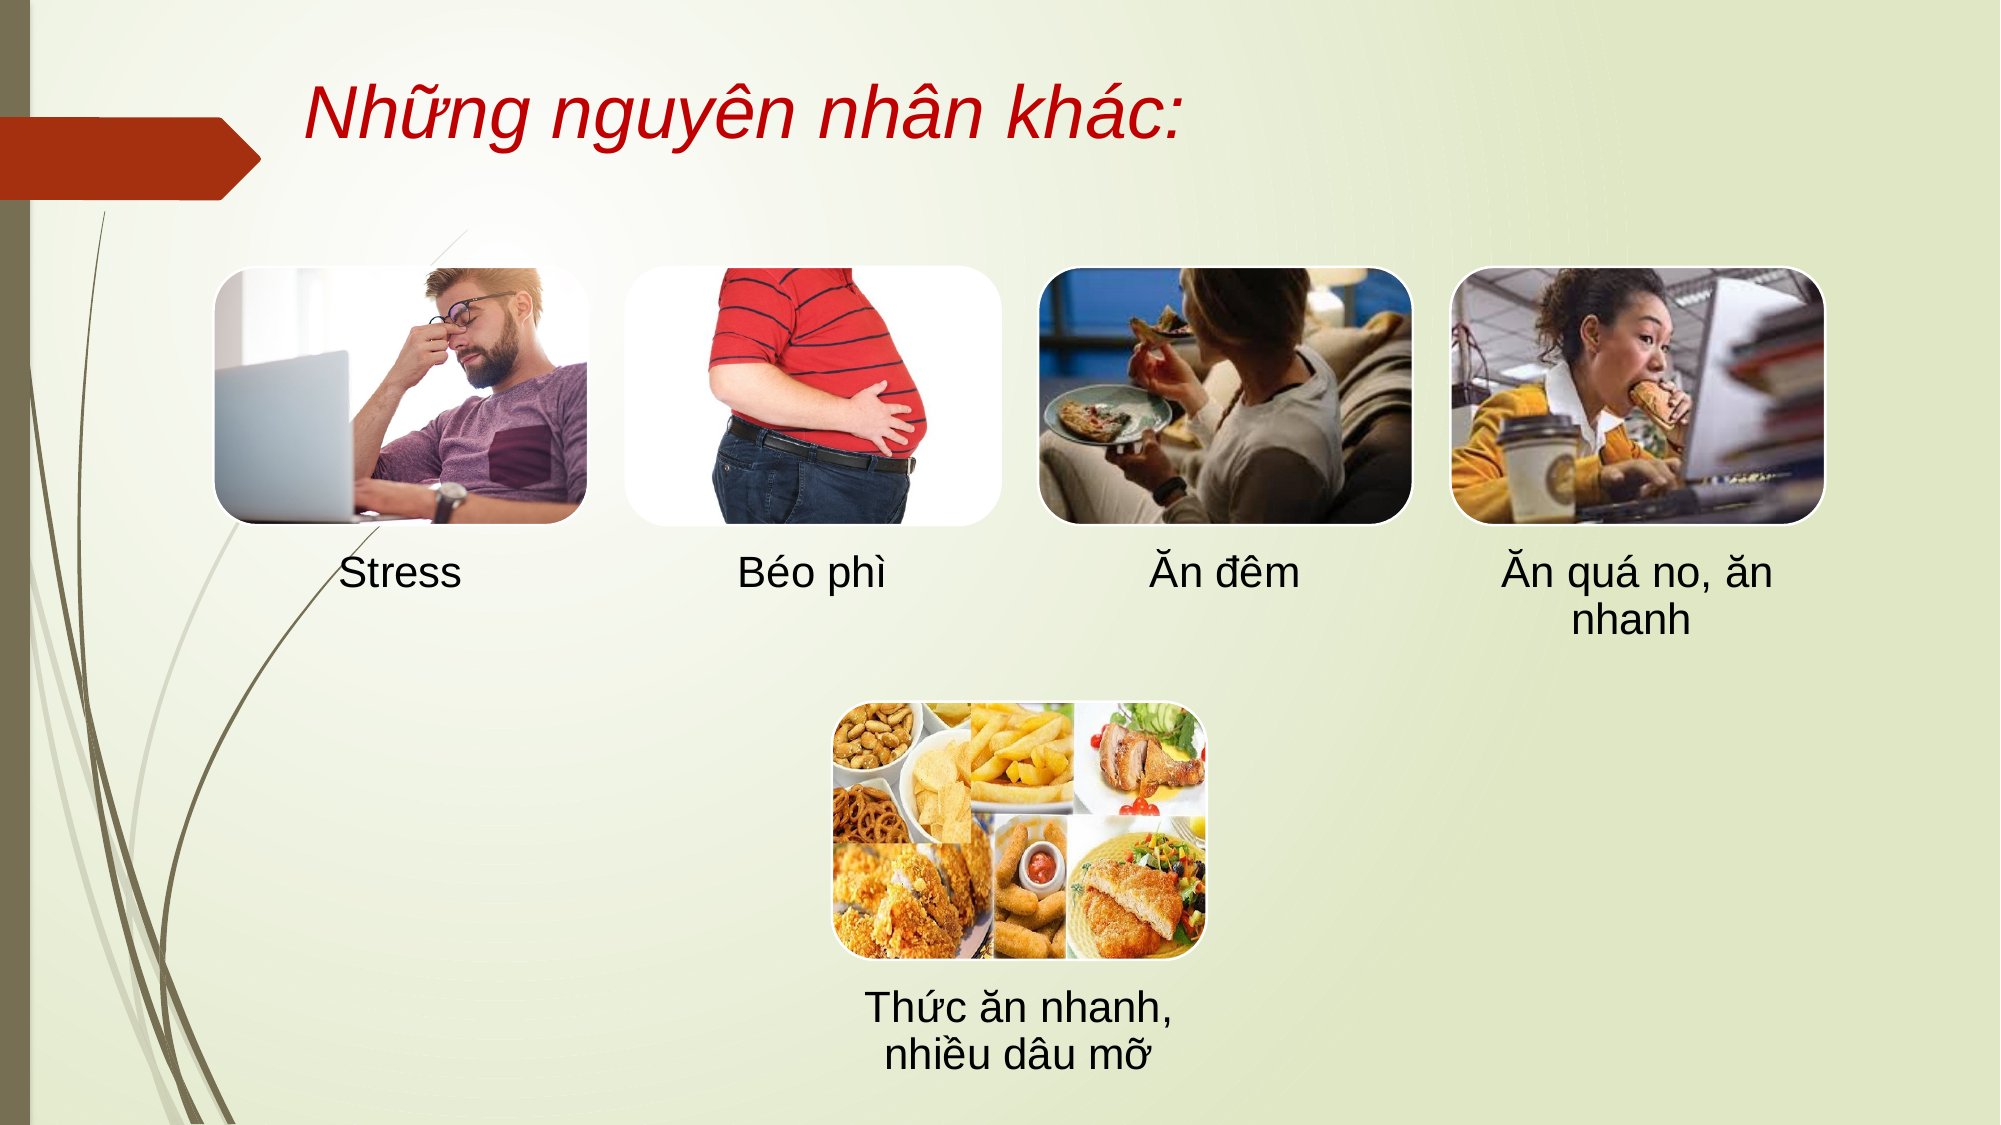

# Những nguyên nhân khác:
Stress
Béo phì
Ăn đêm
Ăn quá no, ăn nhanh
Thức ăn nhanh, nhiều dâu mỡ